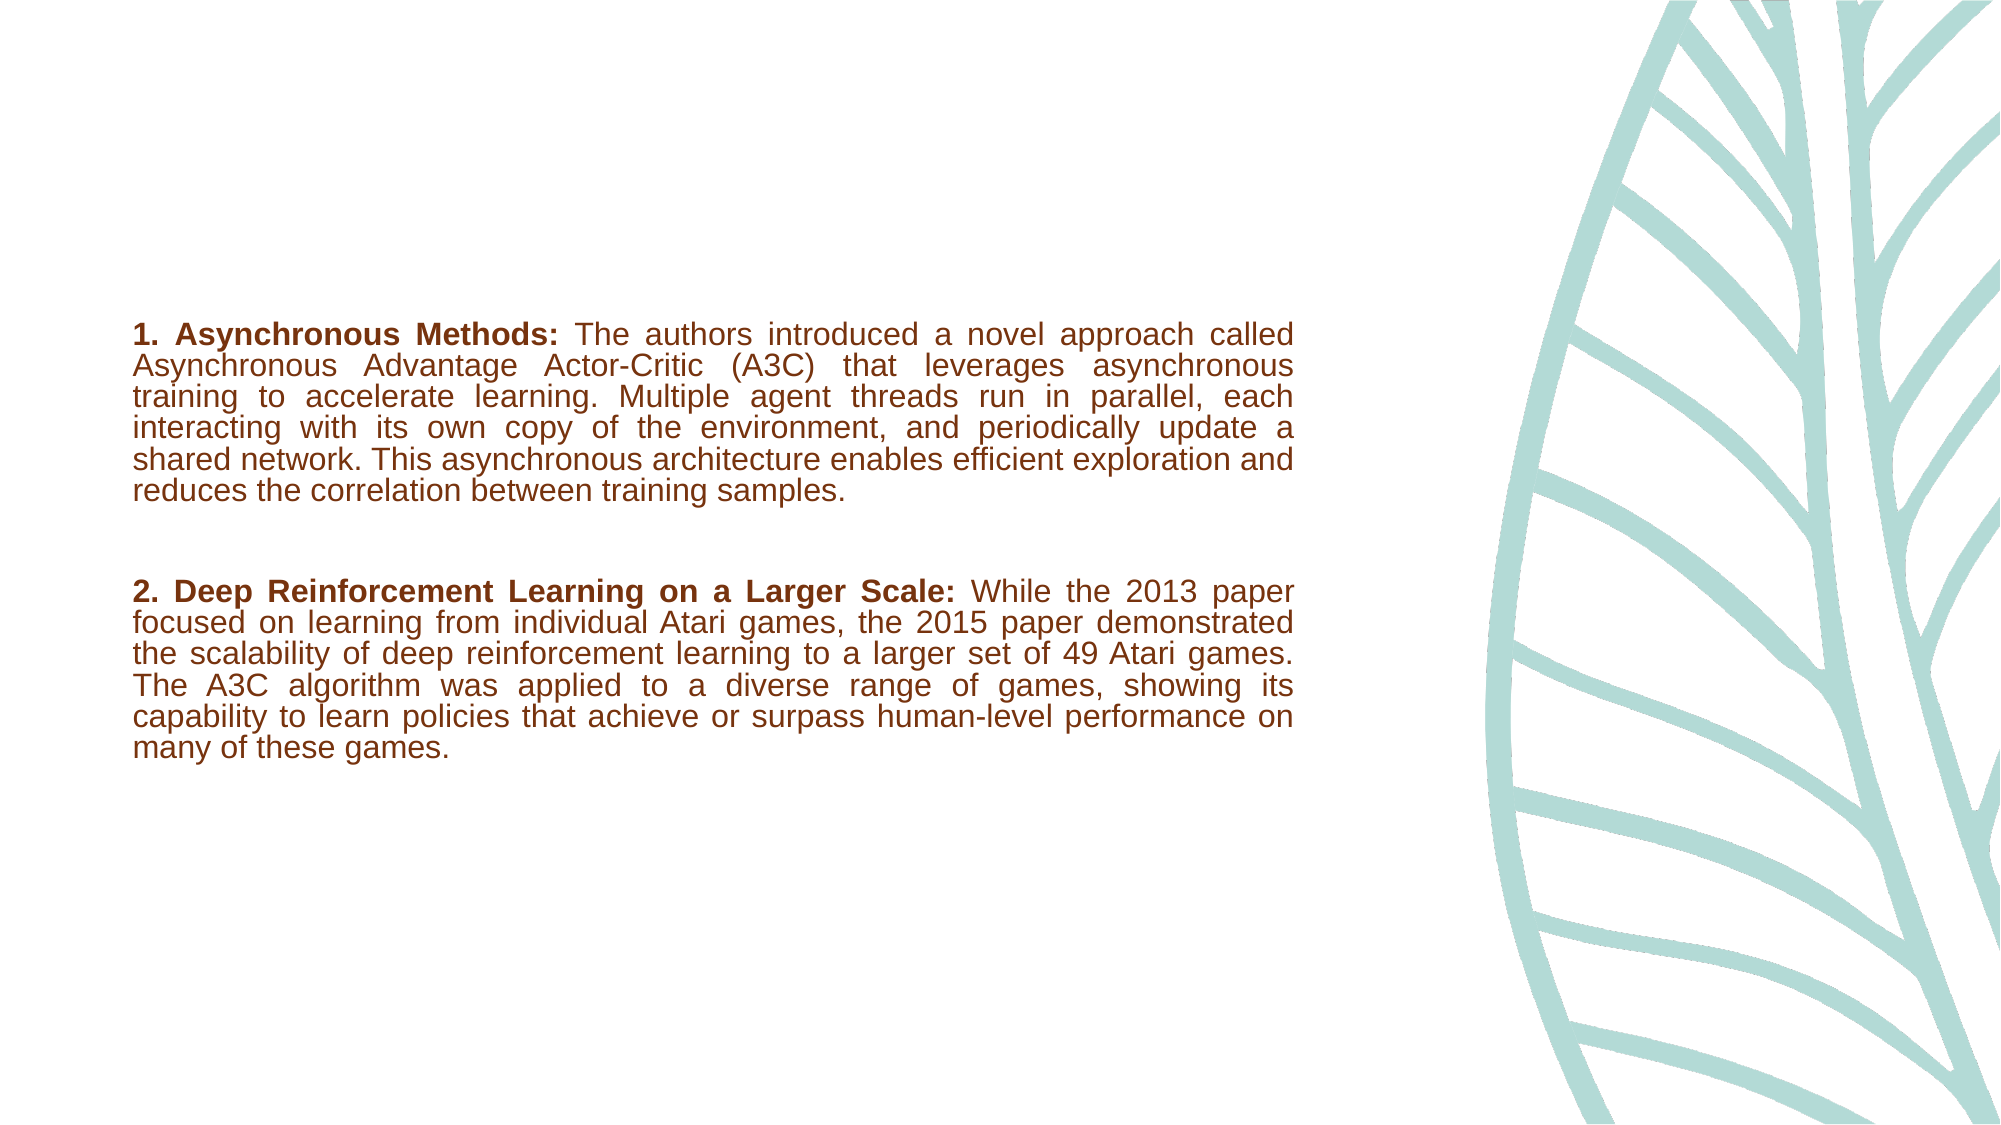

Asynchronous Methods: The authors introduced a novel approach called Asynchronous Advantage Actor-Critic (A3C) that leverages asynchronous training to accelerate learning. Multiple agent threads run in parallel, each interacting with its own copy of the environment, and periodically update a shared network. This asynchronous architecture enables efficient exploration and reduces the correlation between training samples.

2. Deep Reinforcement Learning on a Larger Scale: While the 2013 paper focused on learning from individual Atari games, the 2015 paper demonstrated the scalability of deep reinforcement learning to a larger set of 49 Atari games. The A3C algorithm was applied to a diverse range of games, showing its capability to learn policies that achieve or surpass human-level performance on many of these games.